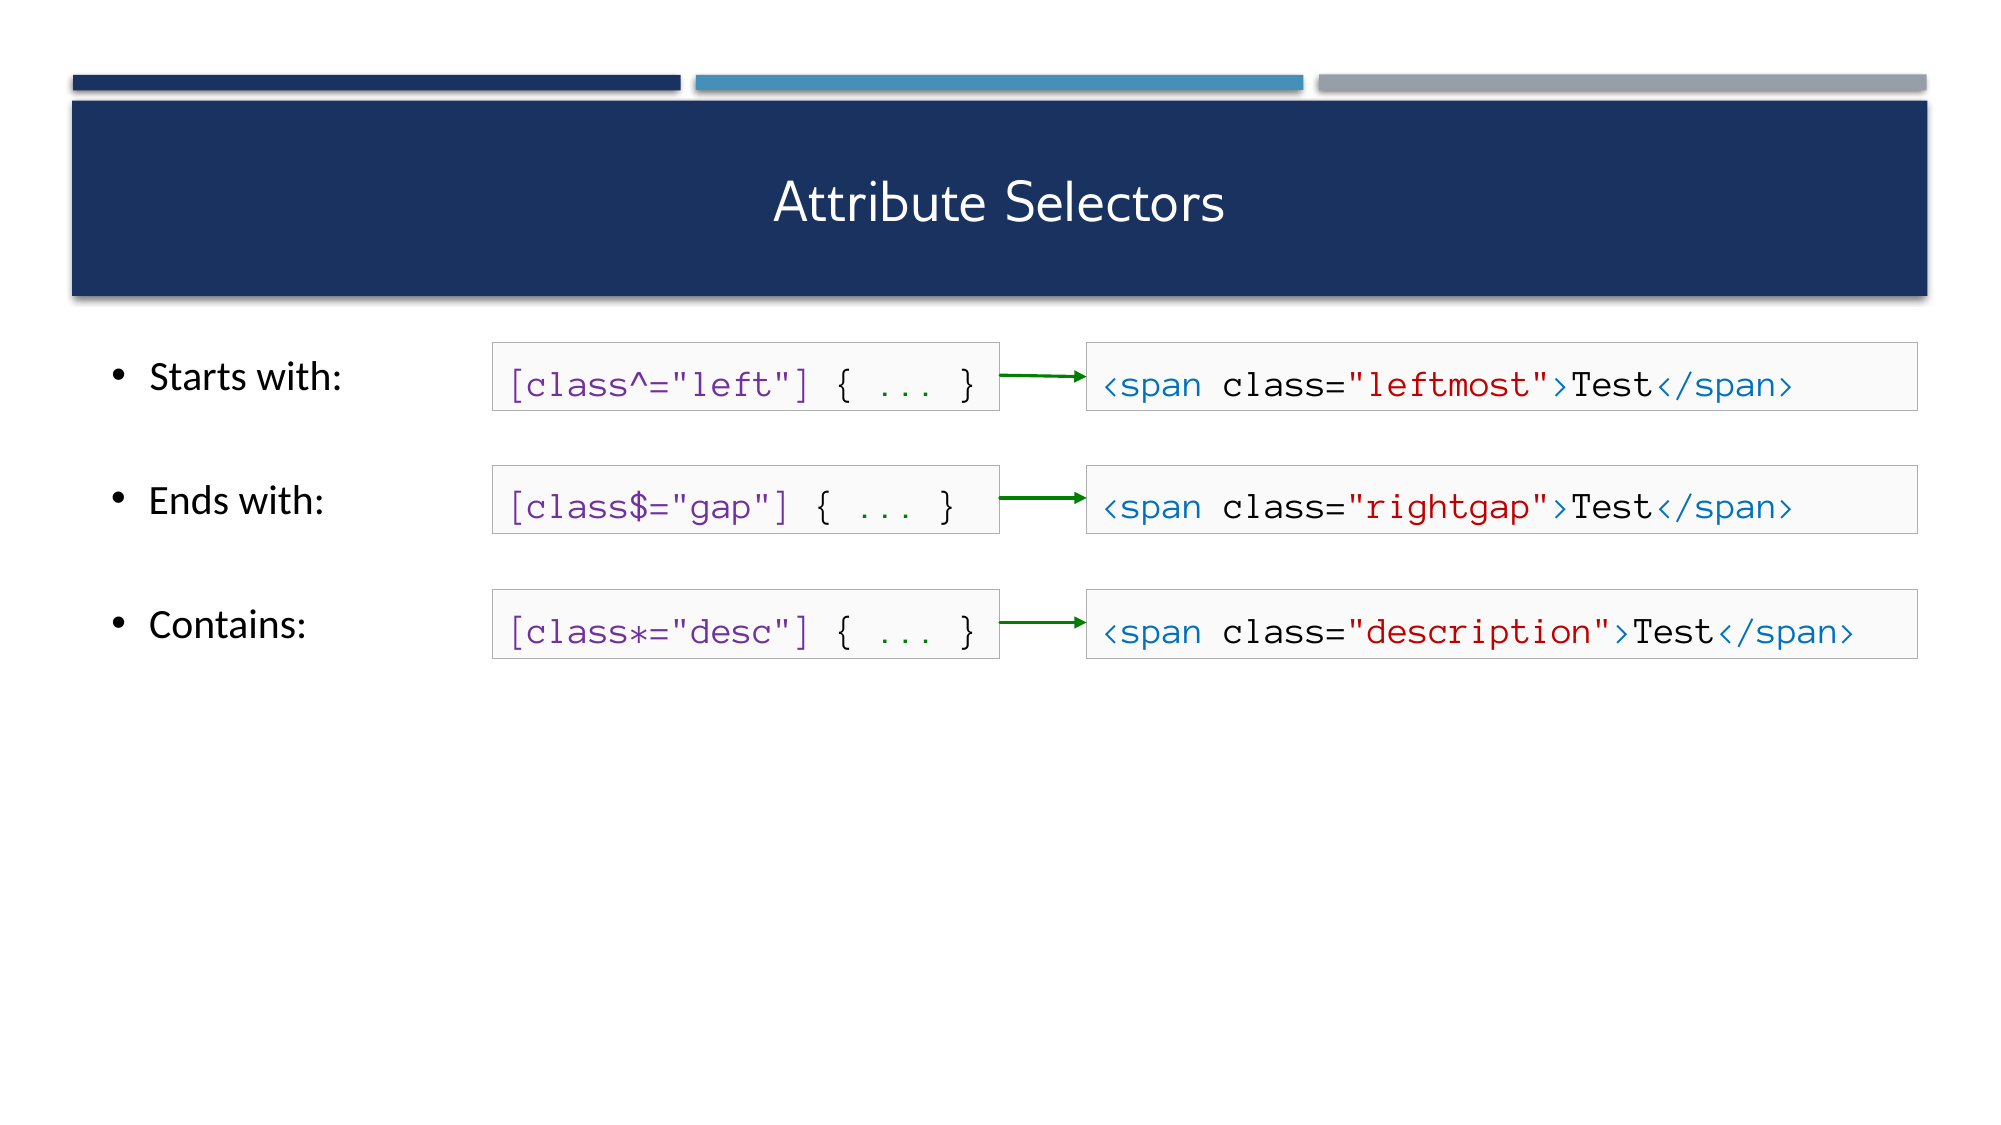

# Attribute Selectors
Starts with:
[class^="left"] { ... }
<span class="leftmost">Test</span>
Ends with:
[class$="gap"] { ... }
<span class="rightgap">Test</span>
Contains:
[class*="desc"] { ... }
<span class="description">Test</span>